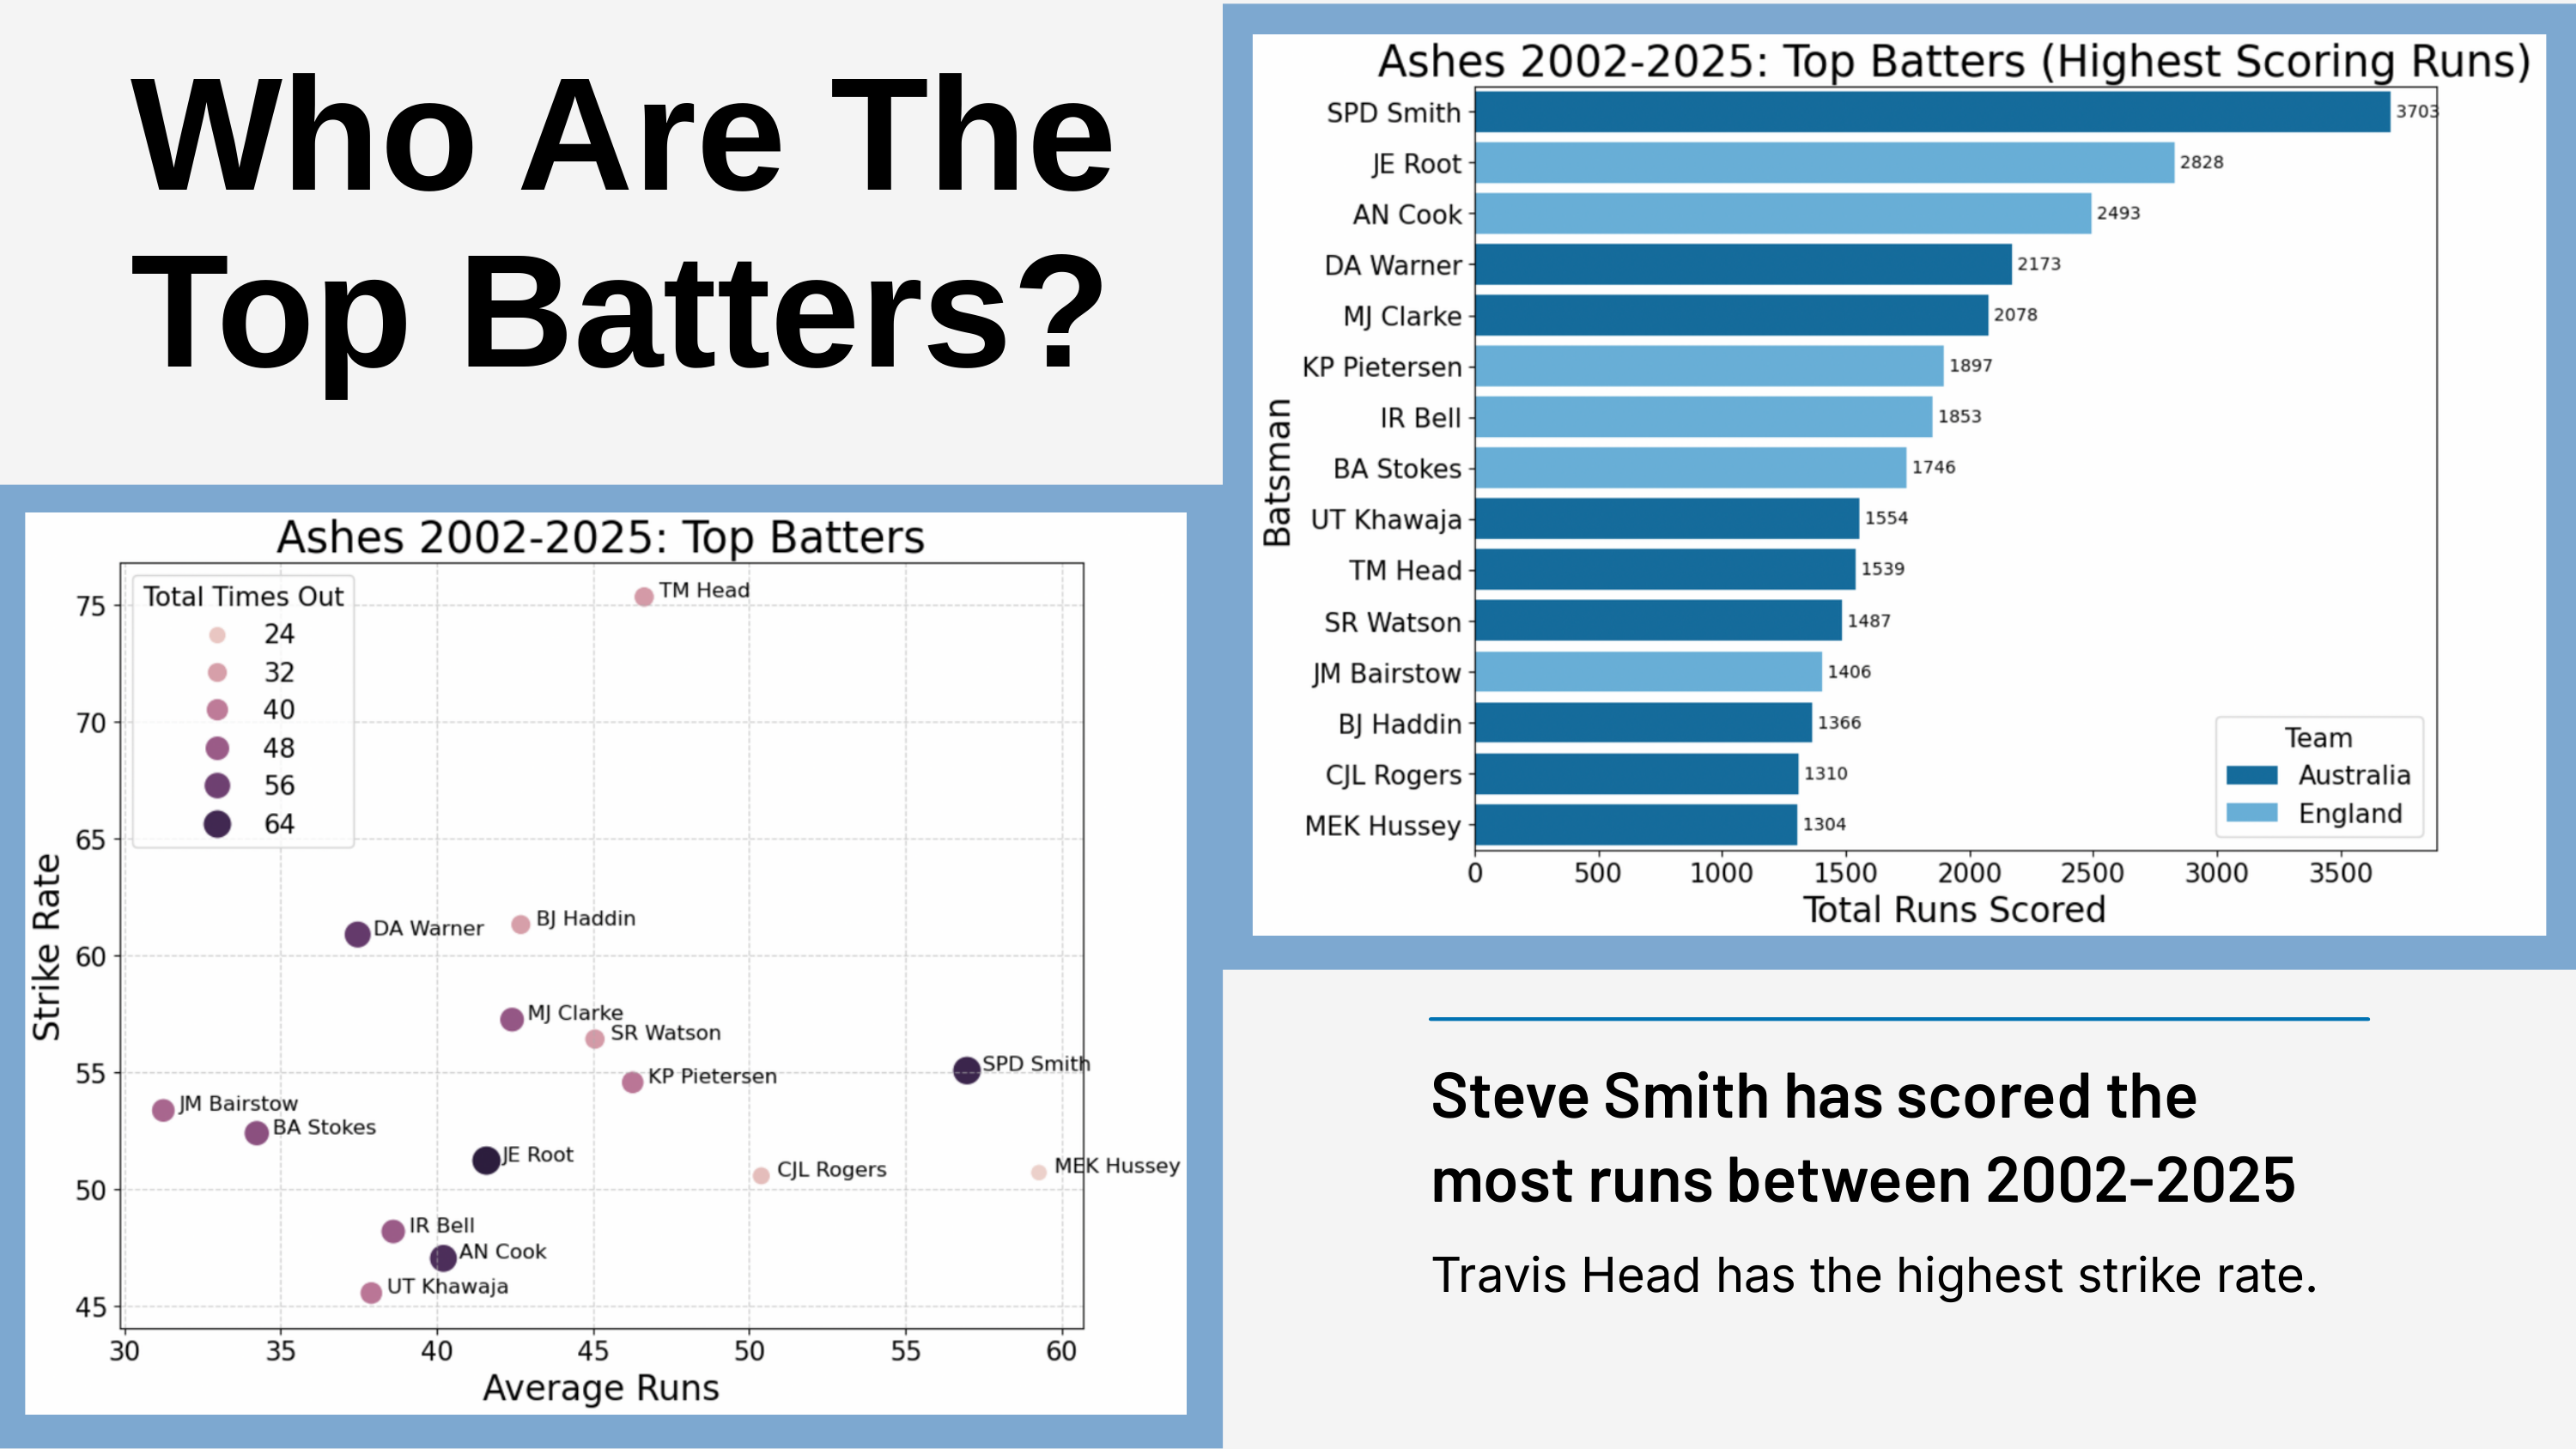

Who Are The Top Batters?

Steve Smith has scored the most runs between 2002-2025
Travis Head has the highest strike rate.